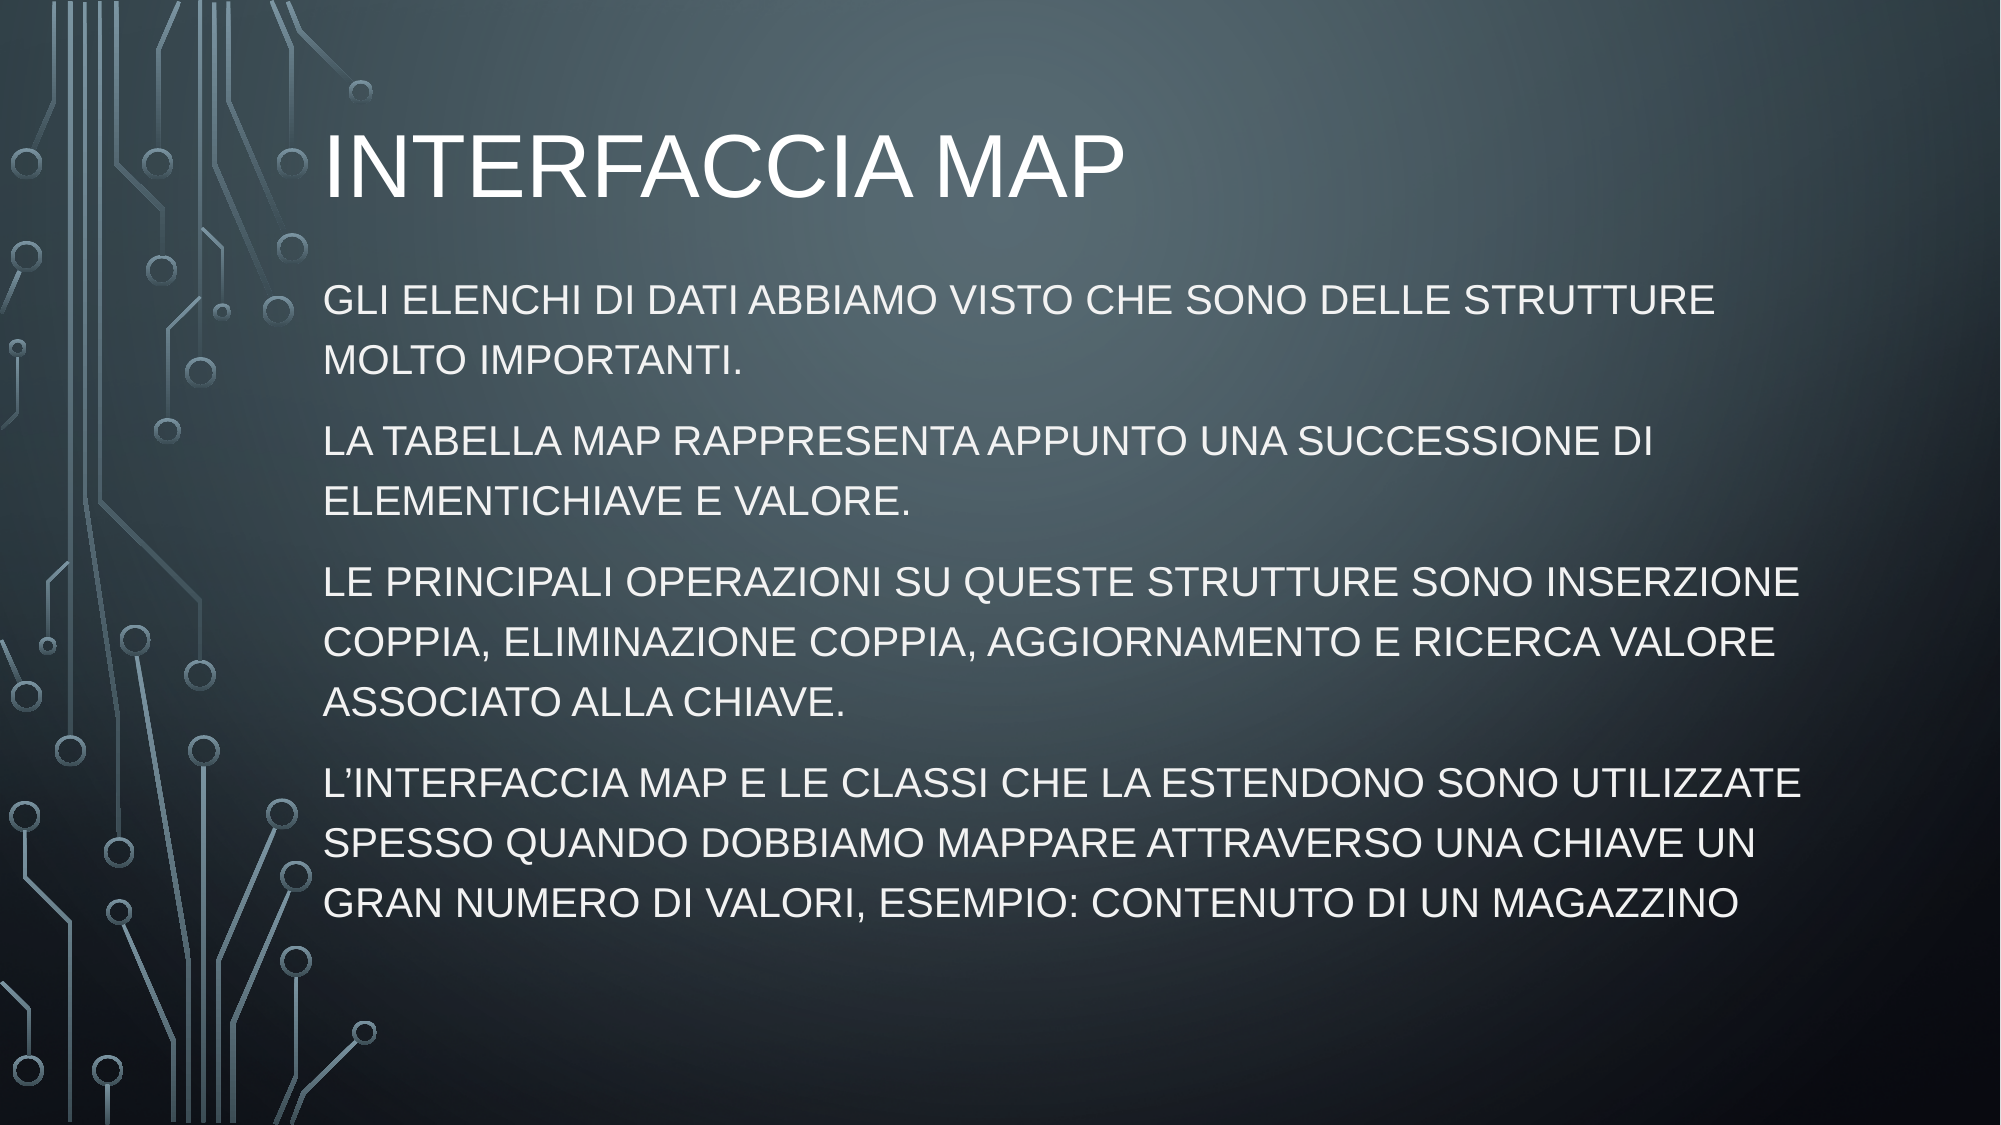

# Interfaccia map
Gli elenchi di dati abbiamo visto che sono delle strutture molto importanti.
La tabella map rappresenta appunto una successione di elementichiave e valore.
Le principali operazioni su queste strutture sono Inserzione coppia, eliminazione coppia, aggiornamento e ricerca valore associato alla chiave.
L’interfaccia map e le classi che la estendono sono utilizzate spesso quando dobbiamo mappare attraverso una chiave un gran numero di valori, esempio: contenuto di un magazzino